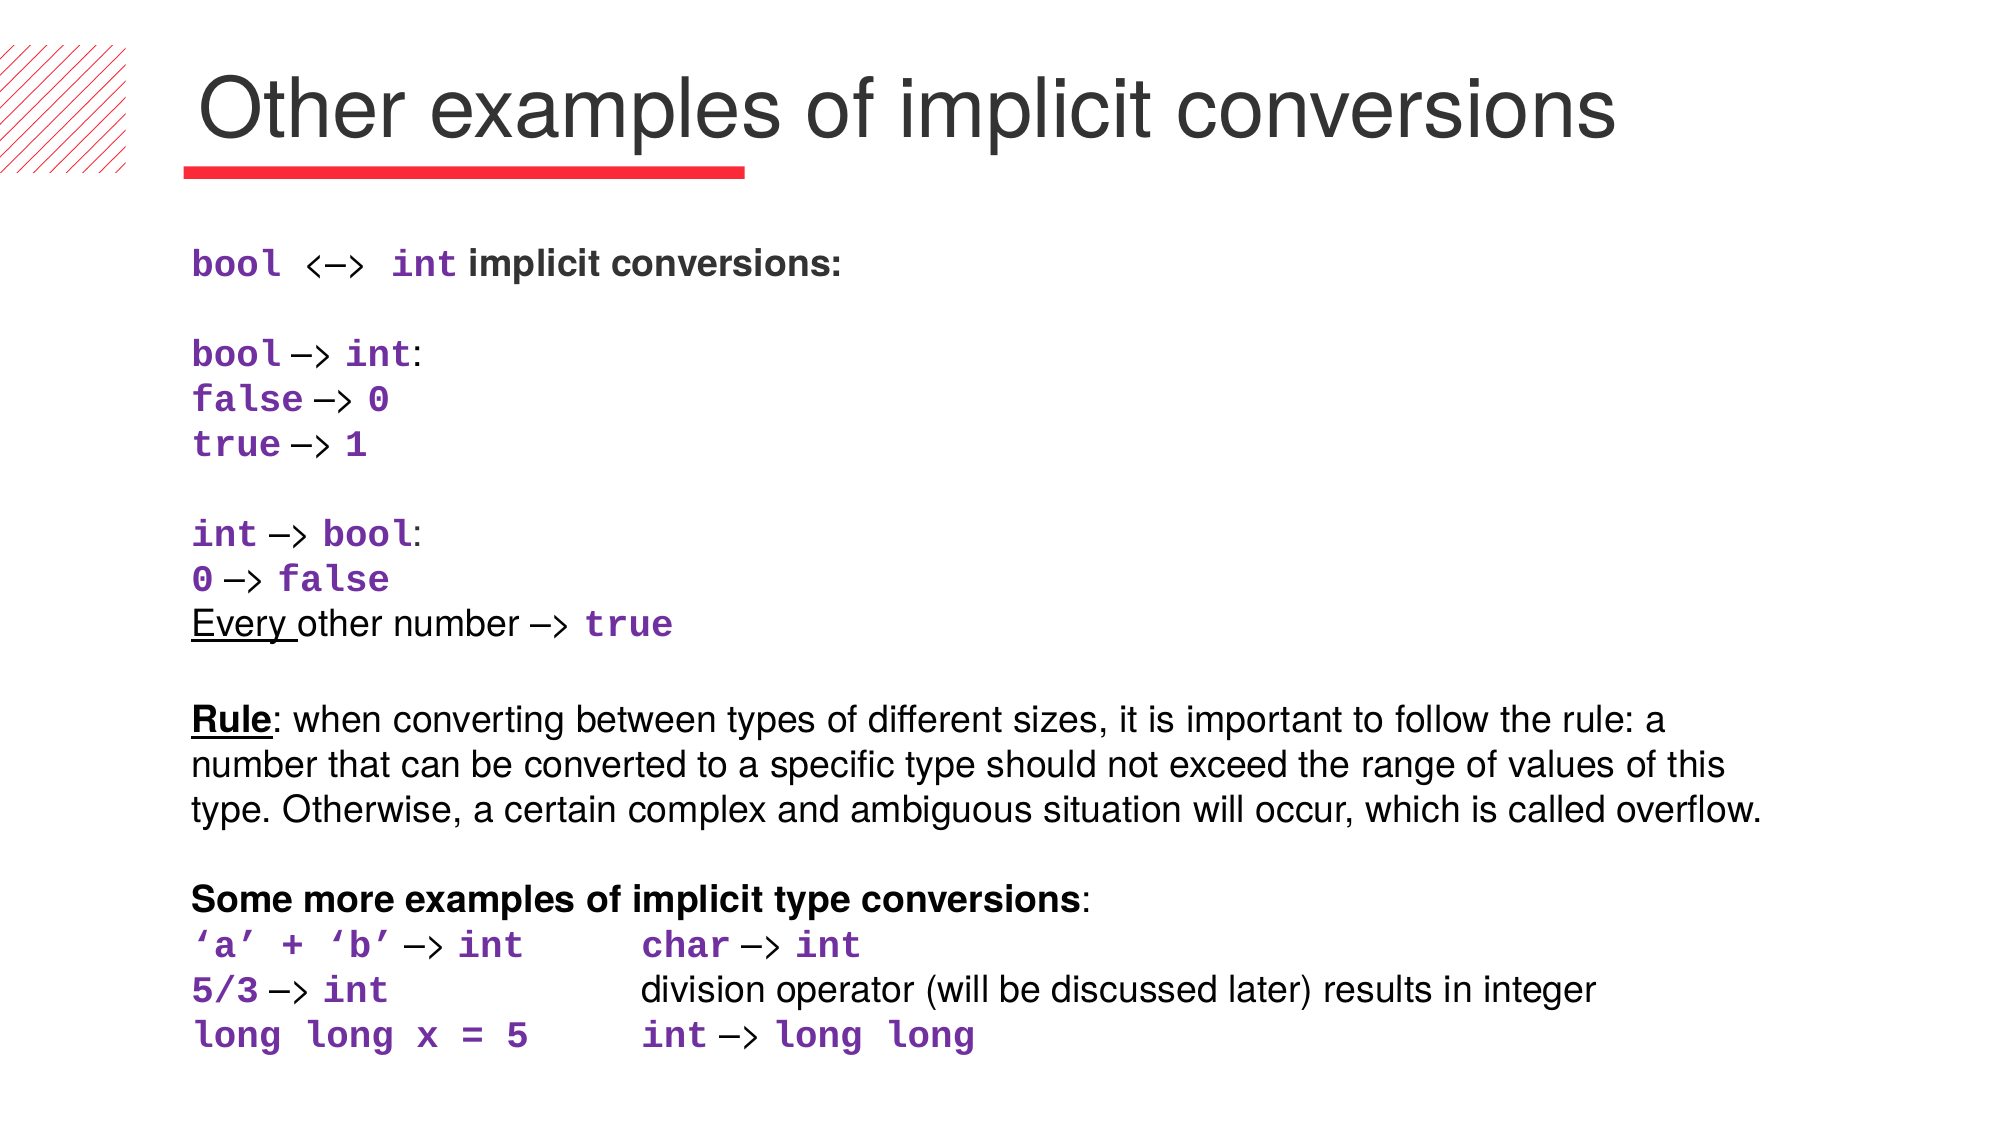

Other examples of implicit conversions
bool <–> int implicit conversions:

bool –> int:
false –> 0
true –> 1

int –> bool:
0 –> false
Every other number –> true
Rule: when converting between types of different sizes, it is important to follow the rule: a number that can be converted to a specific type should not exceed the range of values ​​of this type. Otherwise, a certain complex and ambiguous situation will occur, which is called overflow.

Some more examples of implicit type conversions:
‘a’ + ‘b’ –> int	char –> int
5/3 –> int		division operator (will be discussed later) results in integer
long long x = 5	int –> long long